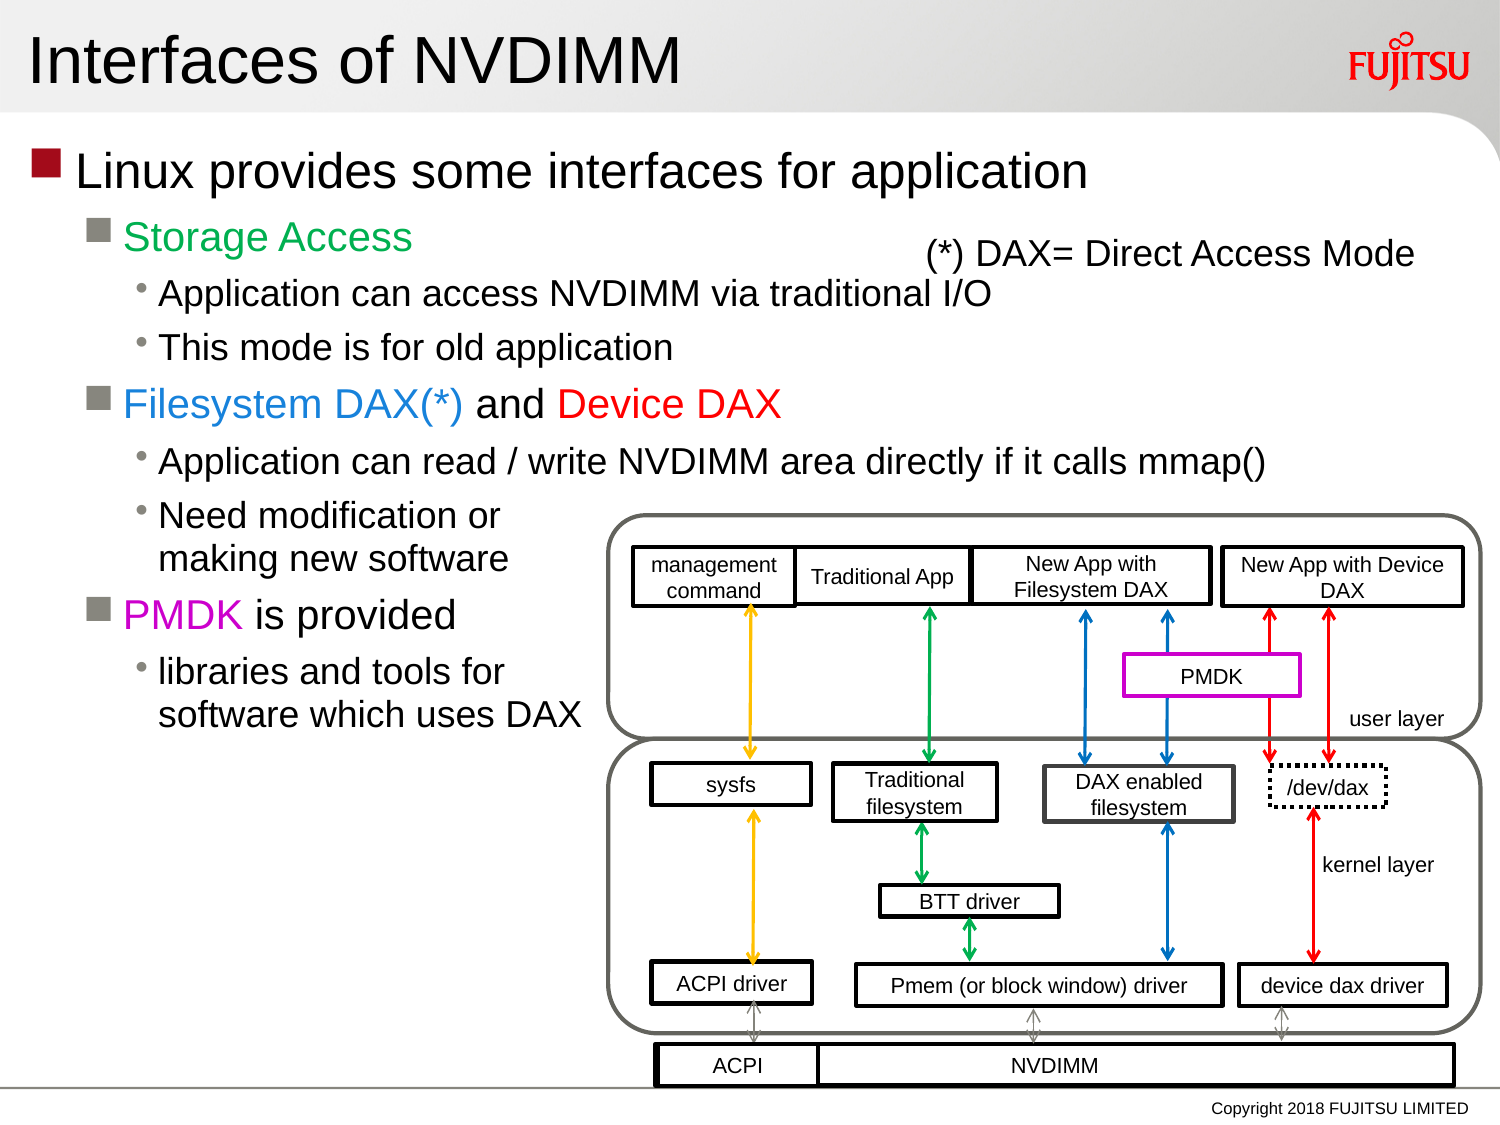

# Interfaces of NVDIMM
Linux provides some interfaces for application
Storage Access
Application can access NVDIMM via traditional I/O
This mode is for old application
Filesystem DAX(*) and Device DAX
Application can read / write NVDIMM area directly if it calls mmap()
Need modification or
making new software
PMDK is provided
libraries and tools for
software which uses DAX
(*) DAX= Direct Access Mode

management
command
sysfs
ACPI driver
ACPI
Traditional App
New App with Filesystem DAX
New App with Device DAX
PMDK
user layer

Traditional filesystem
/dev/dax
DAX enabled
filesystem
kernel layer
BTT driver
Pmem (or block window) driver
device dax driver
NVDIMM
Copyright 2018 FUJITSU LIMITED